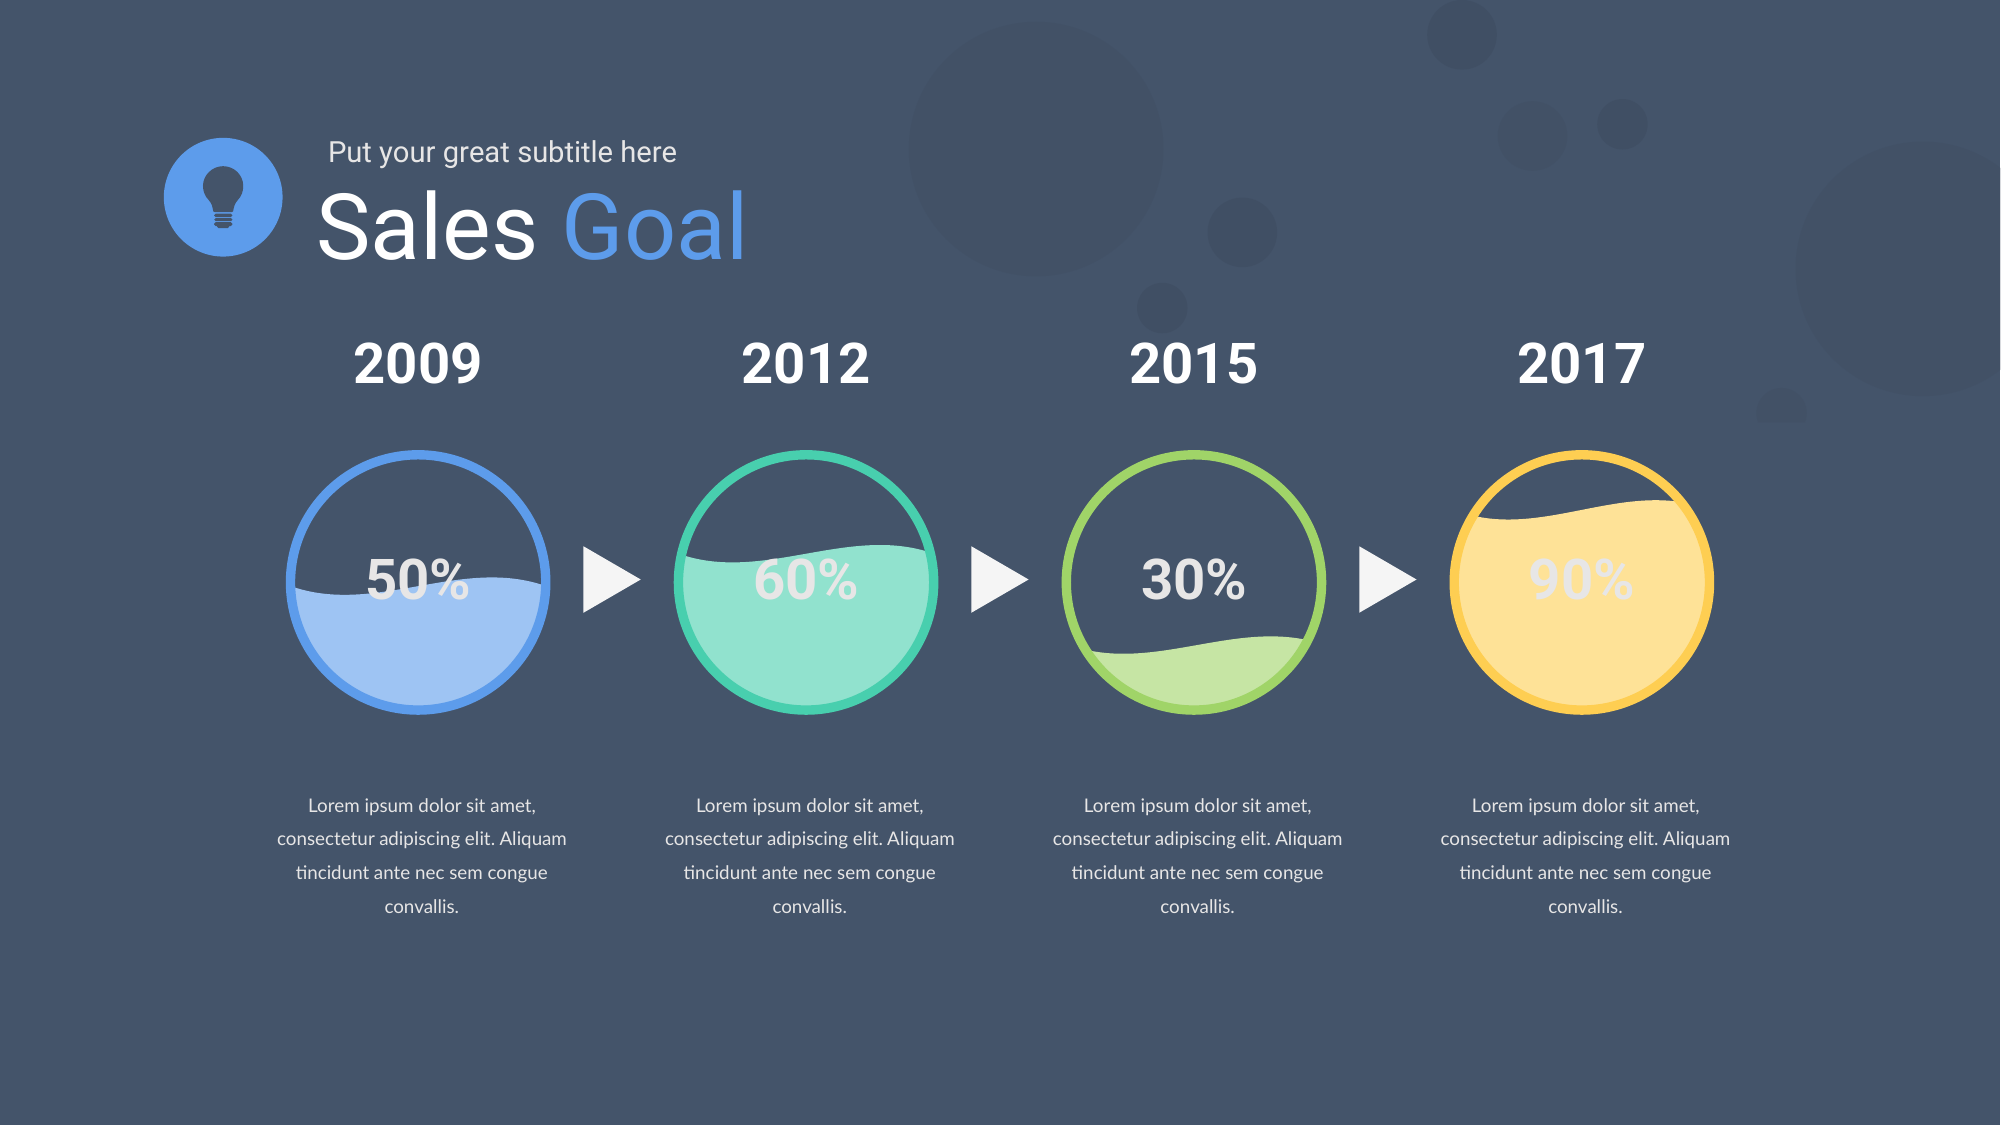

Put your great subtitle here

Sales Goal

2009
2012
2015
2017

50%
60%
30%
90%

Lorem ipsum dolor sit amet, consectetur adipiscing elit. Aliquam tincidunt ante nec sem congue convallis.
Lorem ipsum dolor sit amet, consectetur adipiscing elit. Aliquam tincidunt ante nec sem congue convallis.
Lorem ipsum dolor sit amet, consectetur adipiscing elit. Aliquam tincidunt ante nec sem congue convallis.
Lorem ipsum dolor sit amet, consectetur adipiscing elit. Aliquam tincidunt ante nec sem congue convallis.